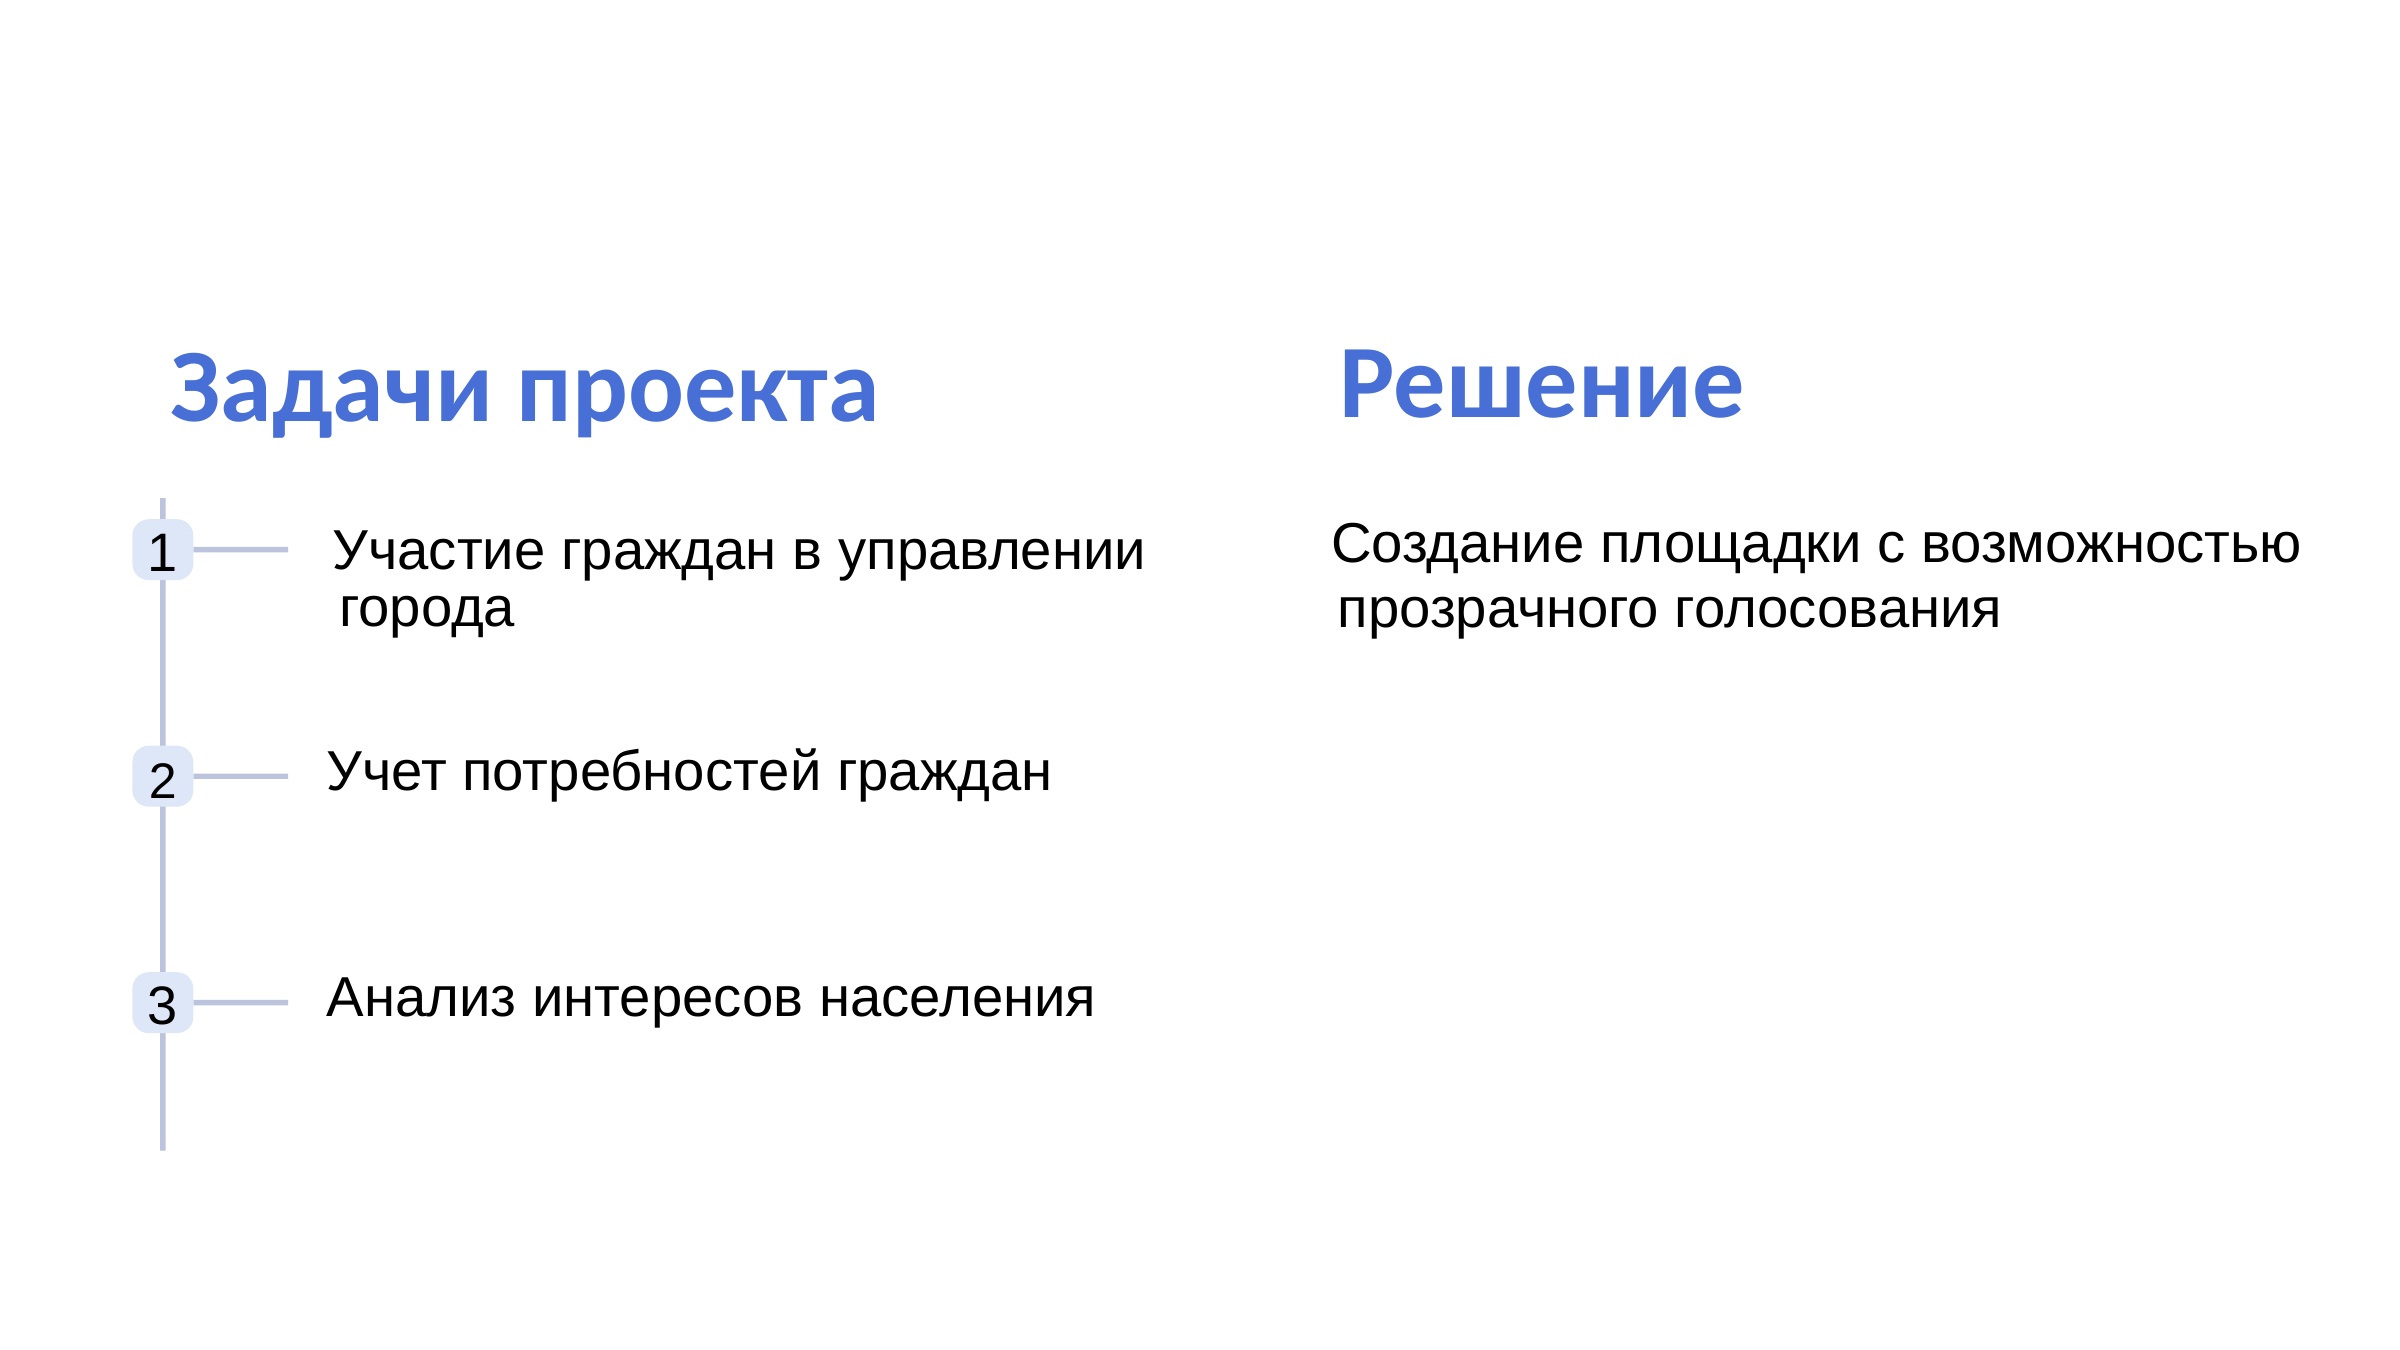

Решение
Задачи проекта

1
Создание площадки с возможностью

Участие граждан в управлении

города
прозрачного голосования

2
Учет потребностей граждан

3
Анализ интересов населения